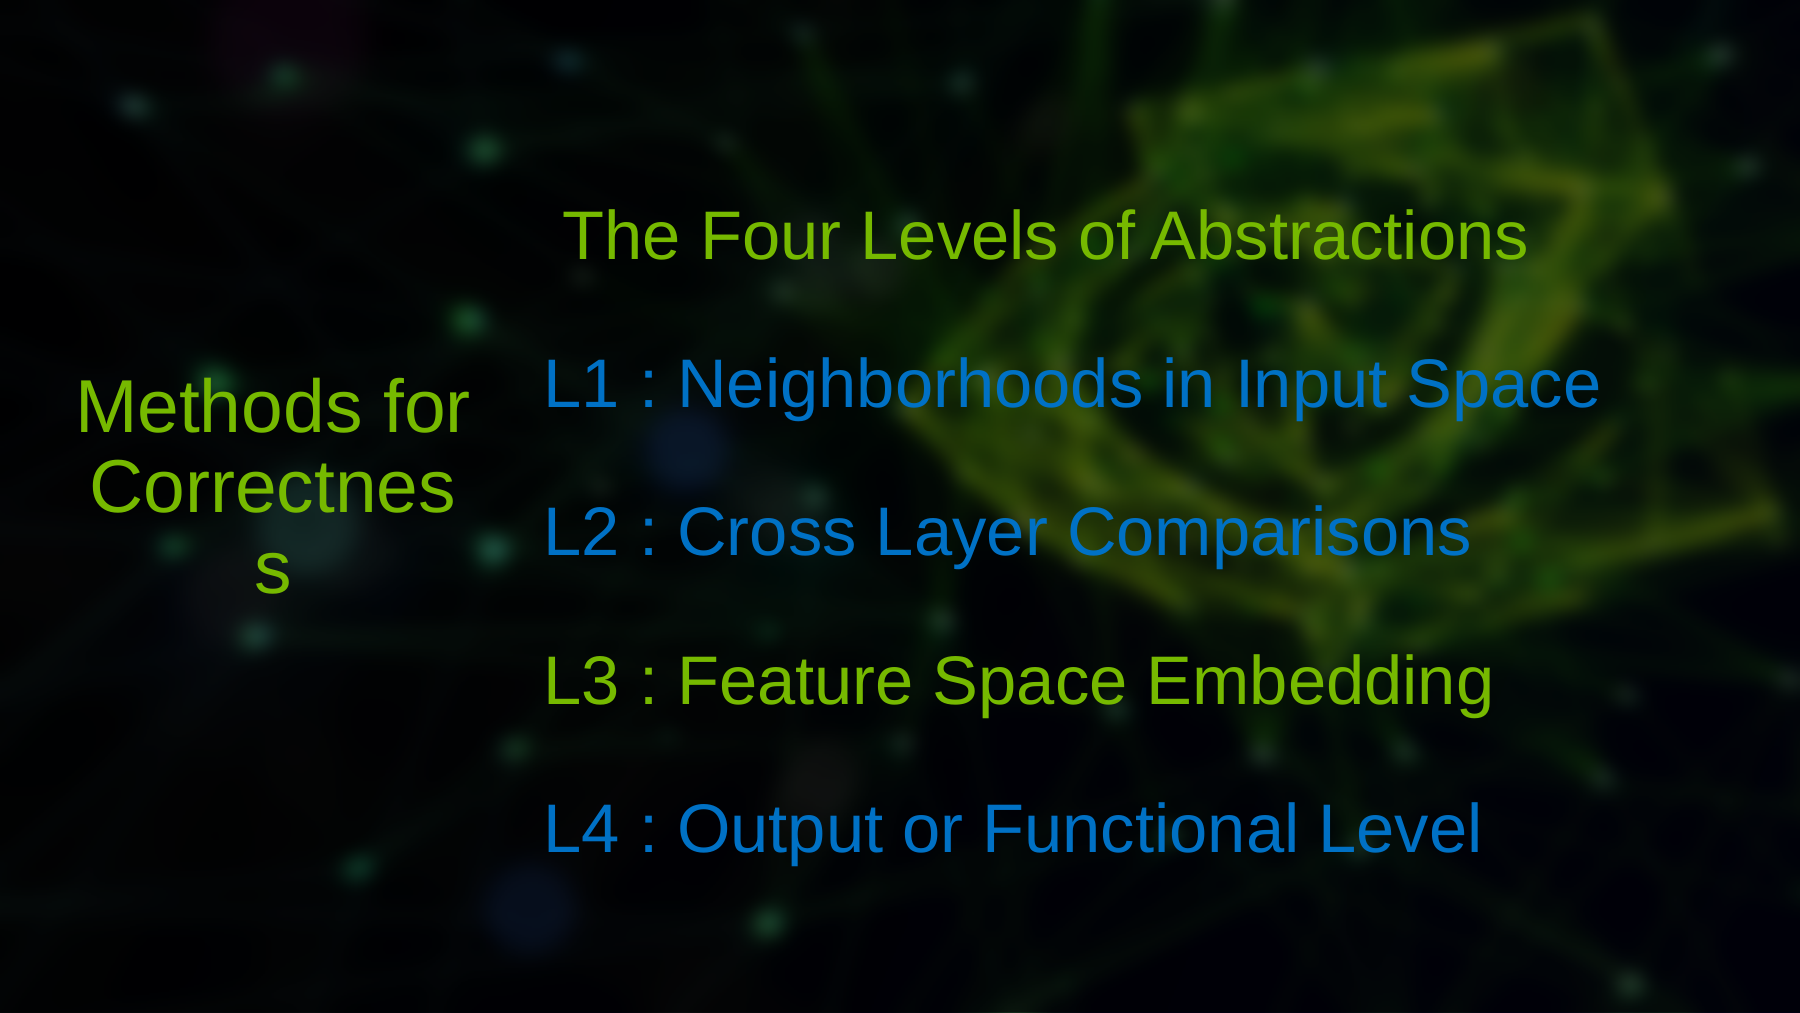

The Four Levels of Abstractions
L1 : Neighborhoods in Input Space
L2 : Cross Layer Comparisons
L3 : Feature Space Embedding
L4 : Output or Functional Level
# Methods for Correctness